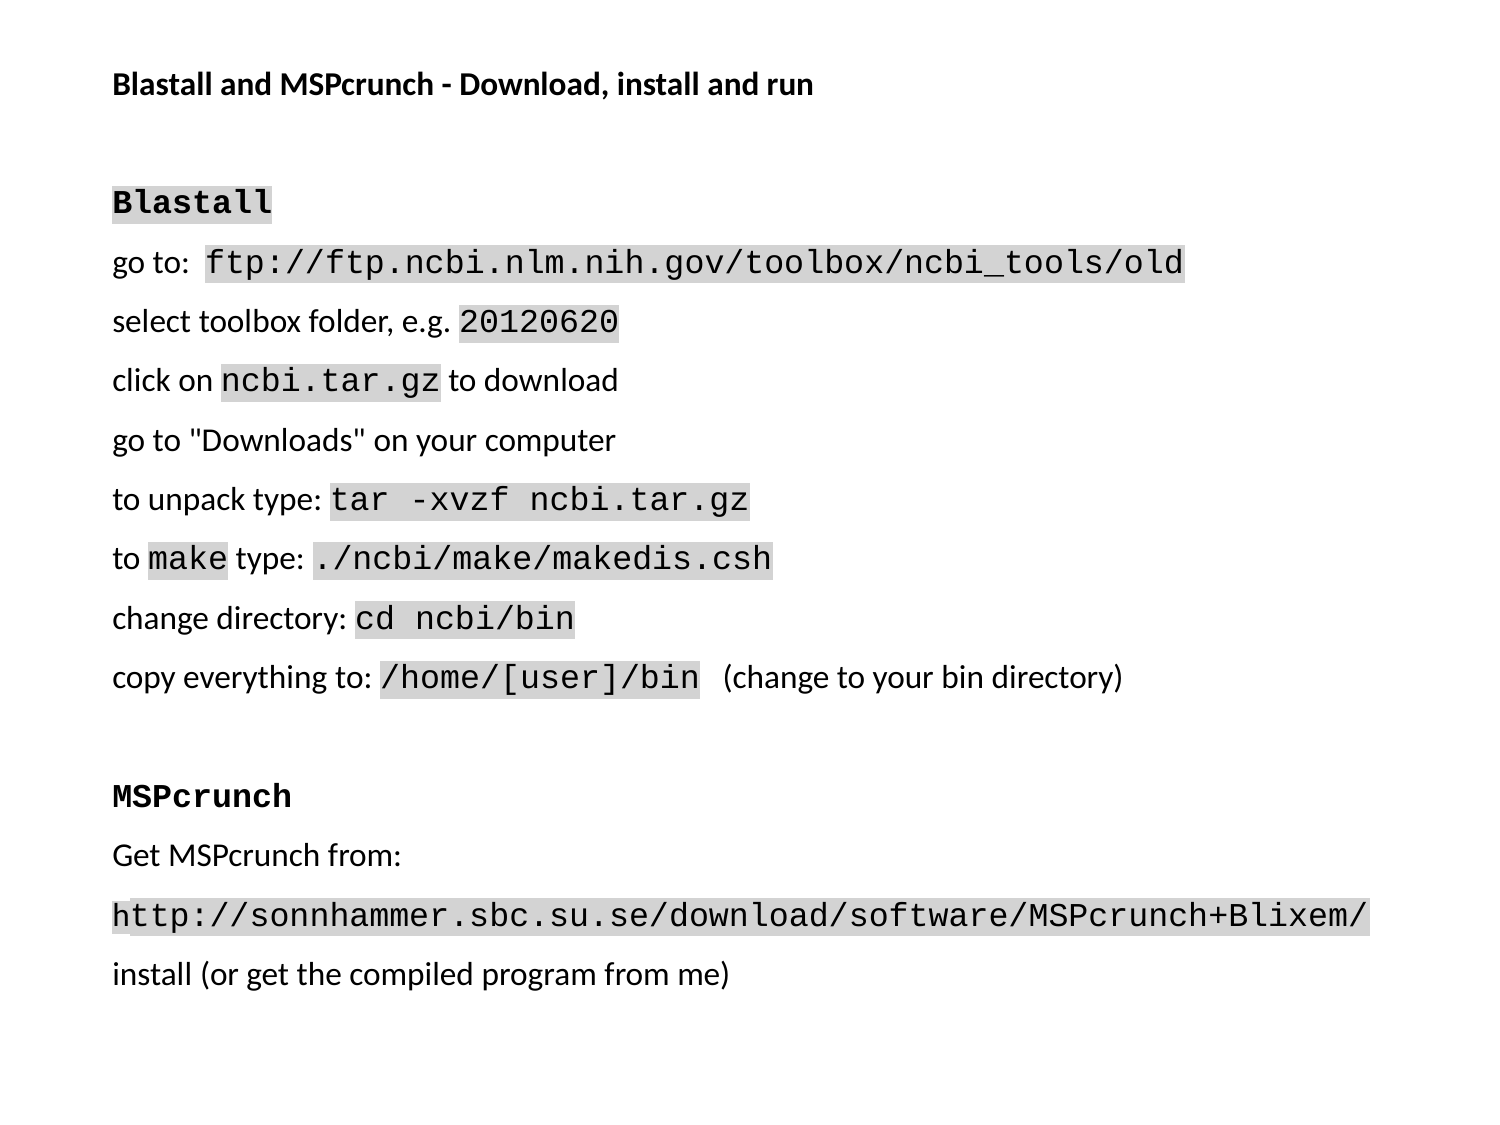

Blastall and MSPcrunch - Download, install and run

Blastall
go to:  ftp://ftp.ncbi.nlm.nih.gov/toolbox/ncbi_tools/old
select toolbox folder, e.g. 20120620
click on ncbi.tar.gz to download
go to "Downloads" on your computer
to unpack type: tar -xvzf ncbi.tar.gz
to make type: ./ncbi/make/makedis.csh
change directory: cd ncbi/bin
copy everything to: /home/[user]/bin   (change to your bin directory)

MSPcrunch
Get MSPcrunch from:
http://sonnhammer.sbc.su.se/download/software/MSPcrunch+Blixem/
install (or get the compiled program from me)